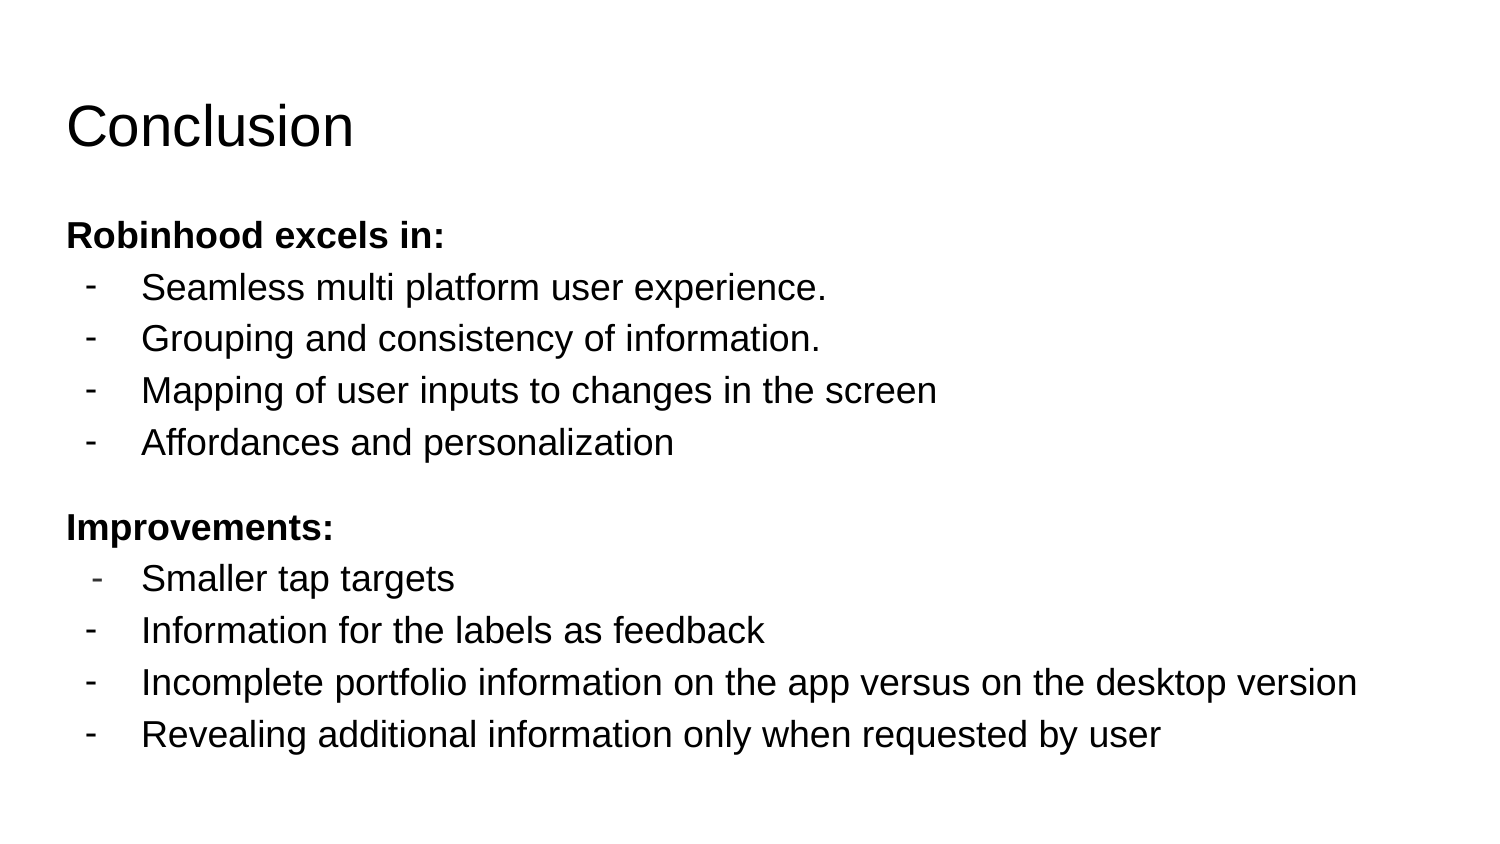

# Conclusion
Robinhood excels in:
Seamless multi platform user experience.
Grouping and consistency of information.
Mapping of user inputs to changes in the screen
Affordances and personalization
Improvements:
Smaller tap targets
Information for the labels as feedback
Incomplete portfolio information on the app versus on the desktop version
Revealing additional information only when requested by user